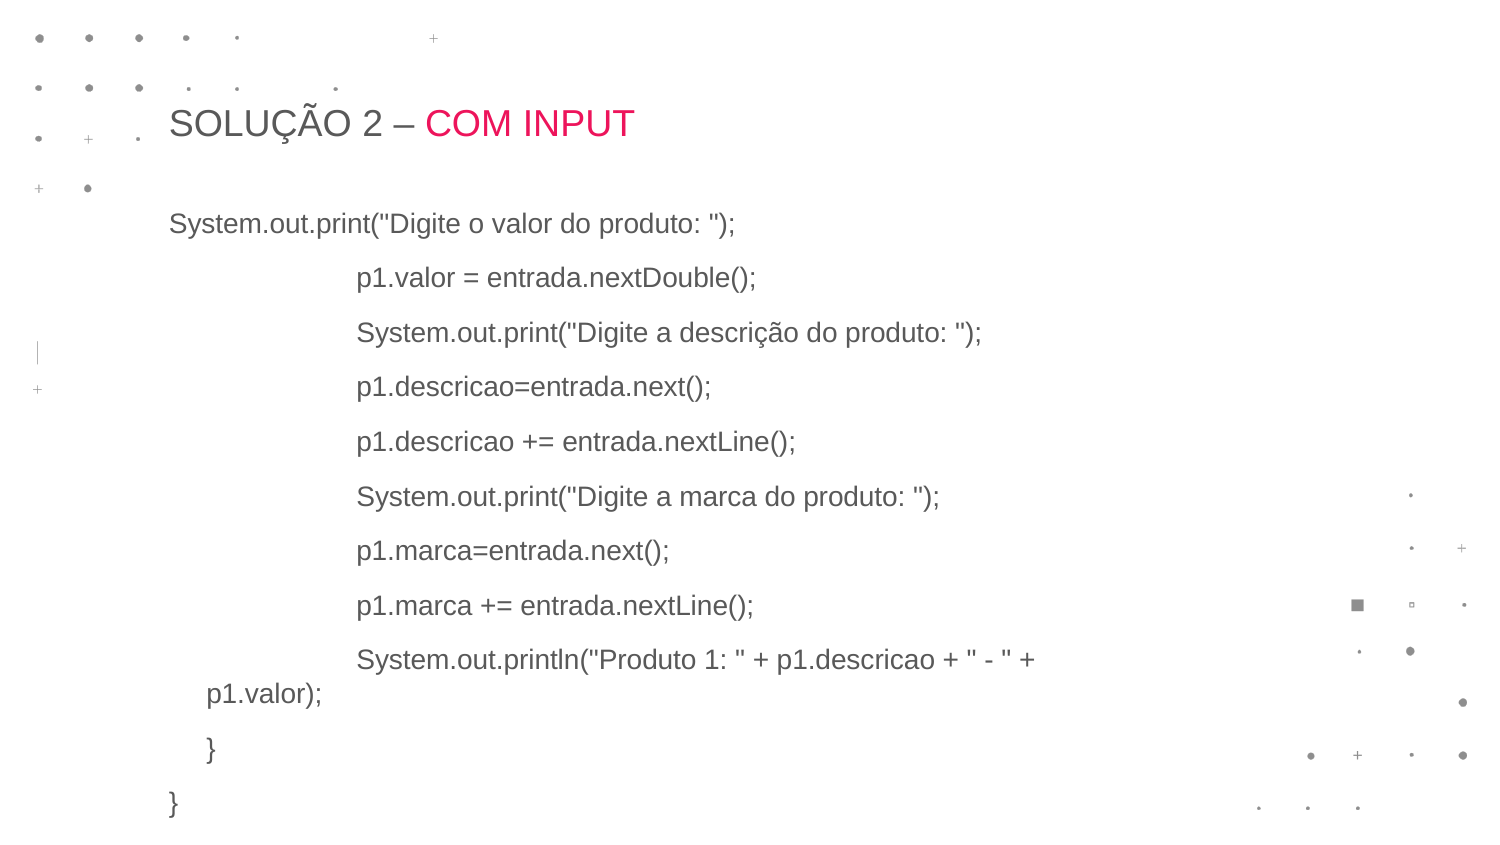

SOLUÇÃO 2 – COM INPUT
System.out.print("Digite o valor do produto: ");
		p1.valor = entrada.nextDouble();
		System.out.print("Digite a descrição do produto: ");
		p1.descricao=entrada.next();
		p1.descricao += entrada.nextLine();
		System.out.print("Digite a marca do produto: ");
		p1.marca=entrada.next();
		p1.marca += entrada.nextLine();
		System.out.println("Produto 1: " + p1.descricao + " - " + p1.valor);
	}
}